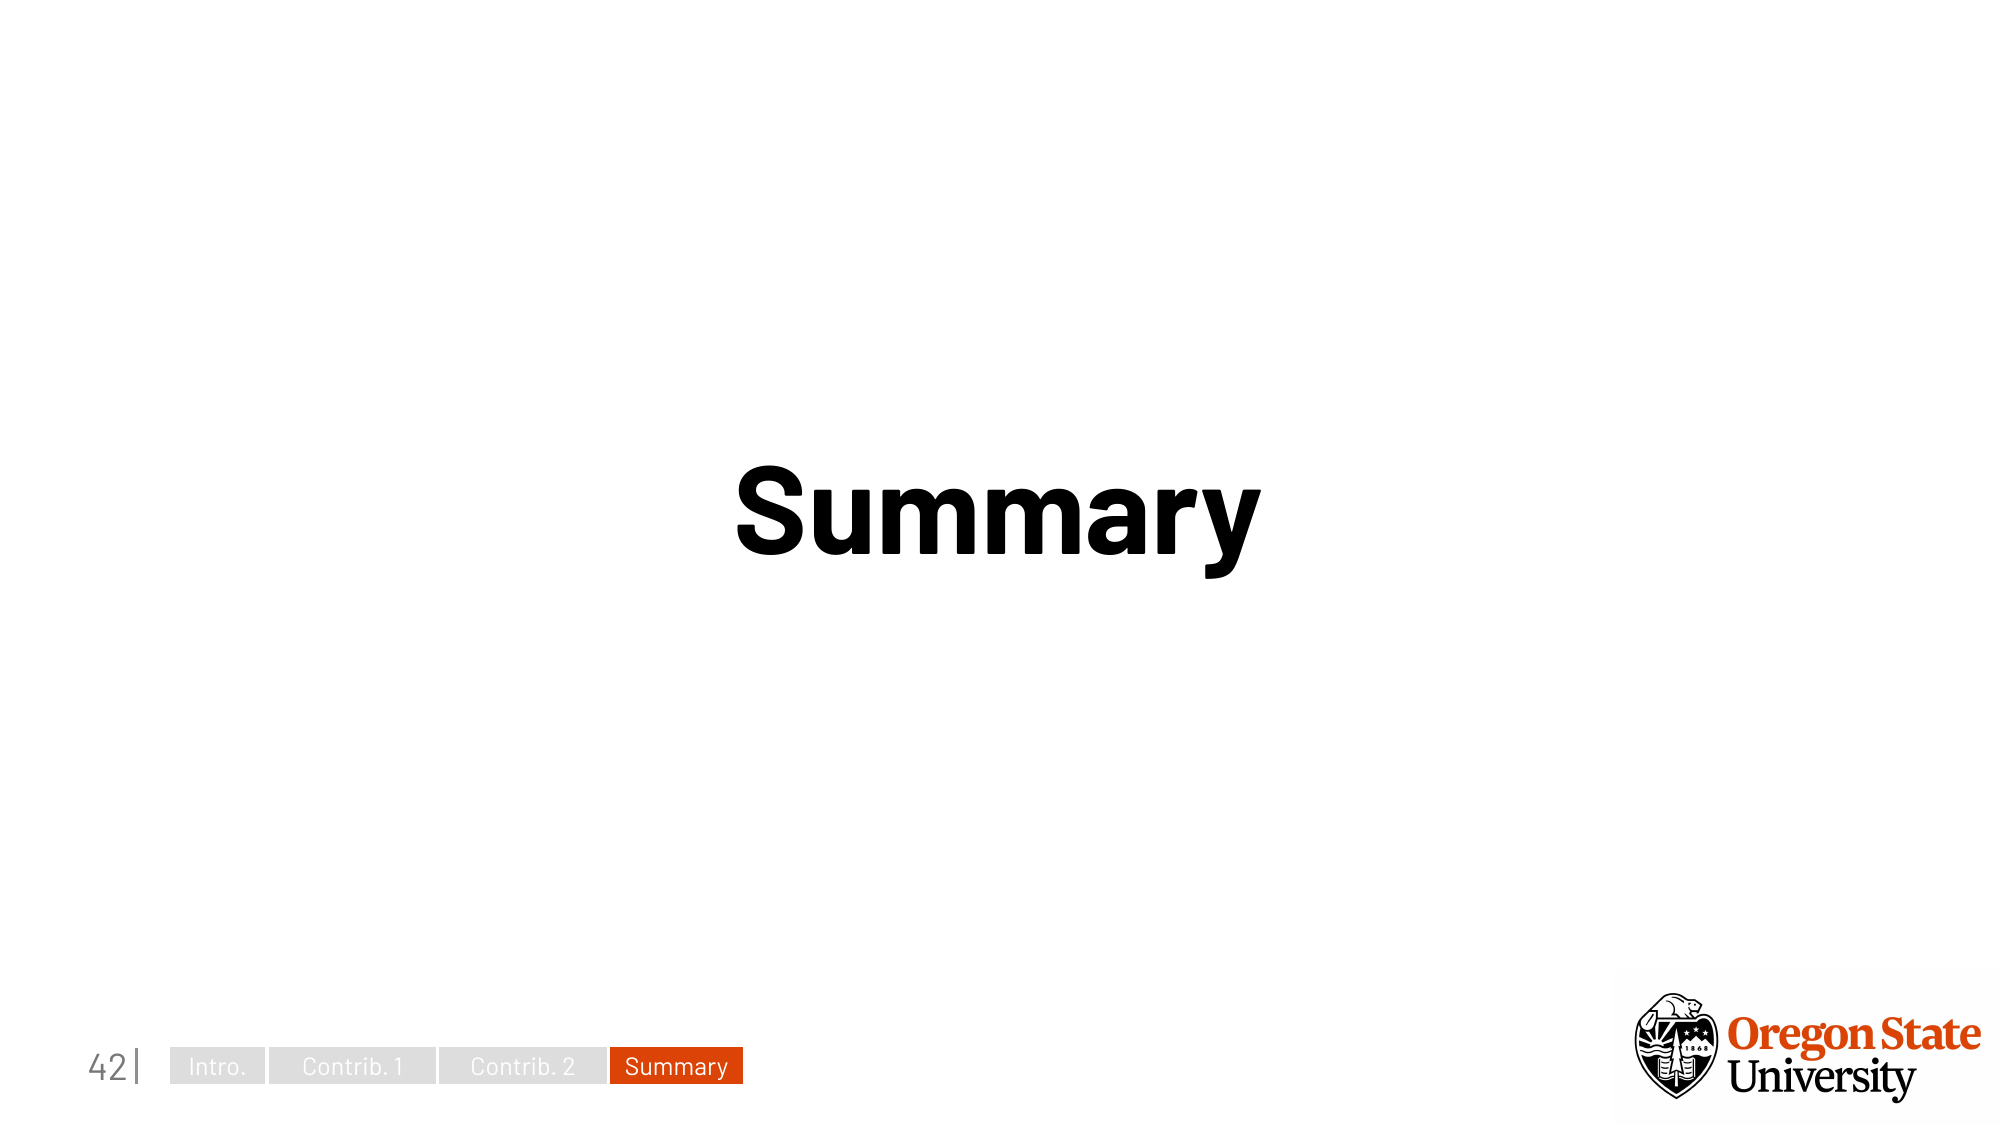

# Summary

42
Intro.
Contrib. 1
Contrib. 2
Summary